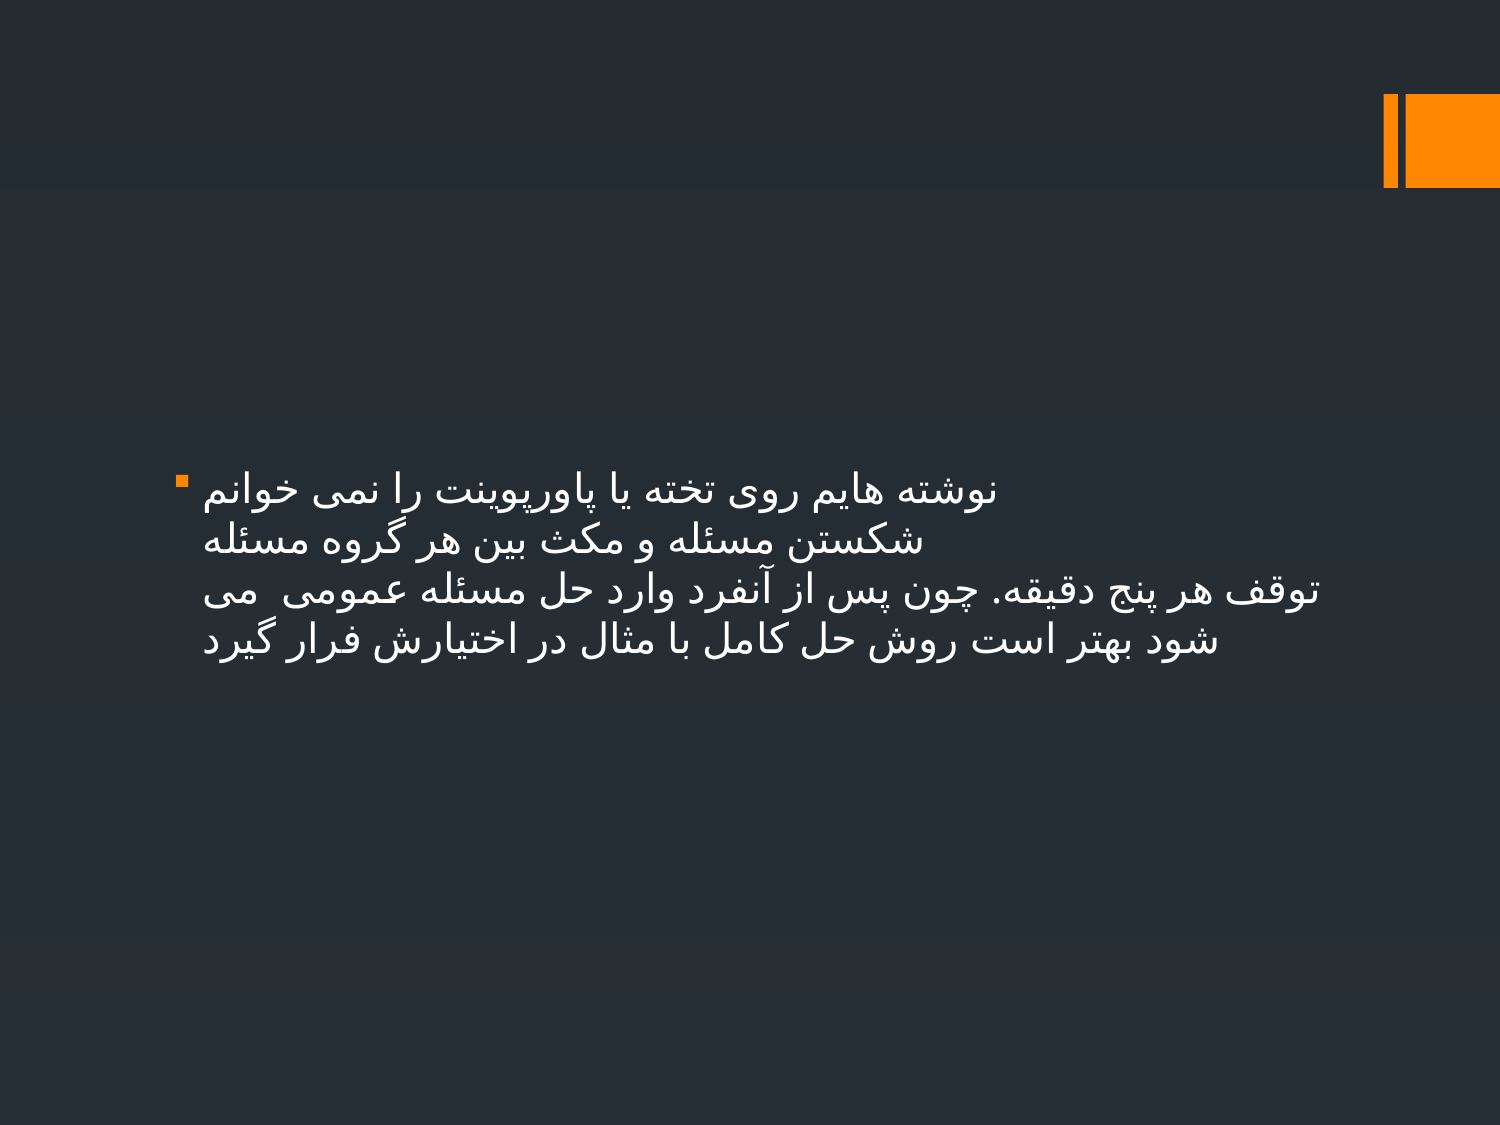

#
نوشته هایم روی تخته یا پاورپوینت را نمی خوانم
شکستن مسئله و مکث بین هر گروه مسئله
توقف هر پنج دقیقه. چون پس از آنفرد وارد حل مسئله عمومی  می شود بهتر است روش حل کامل با مثال در اختیارش فرار گیرد